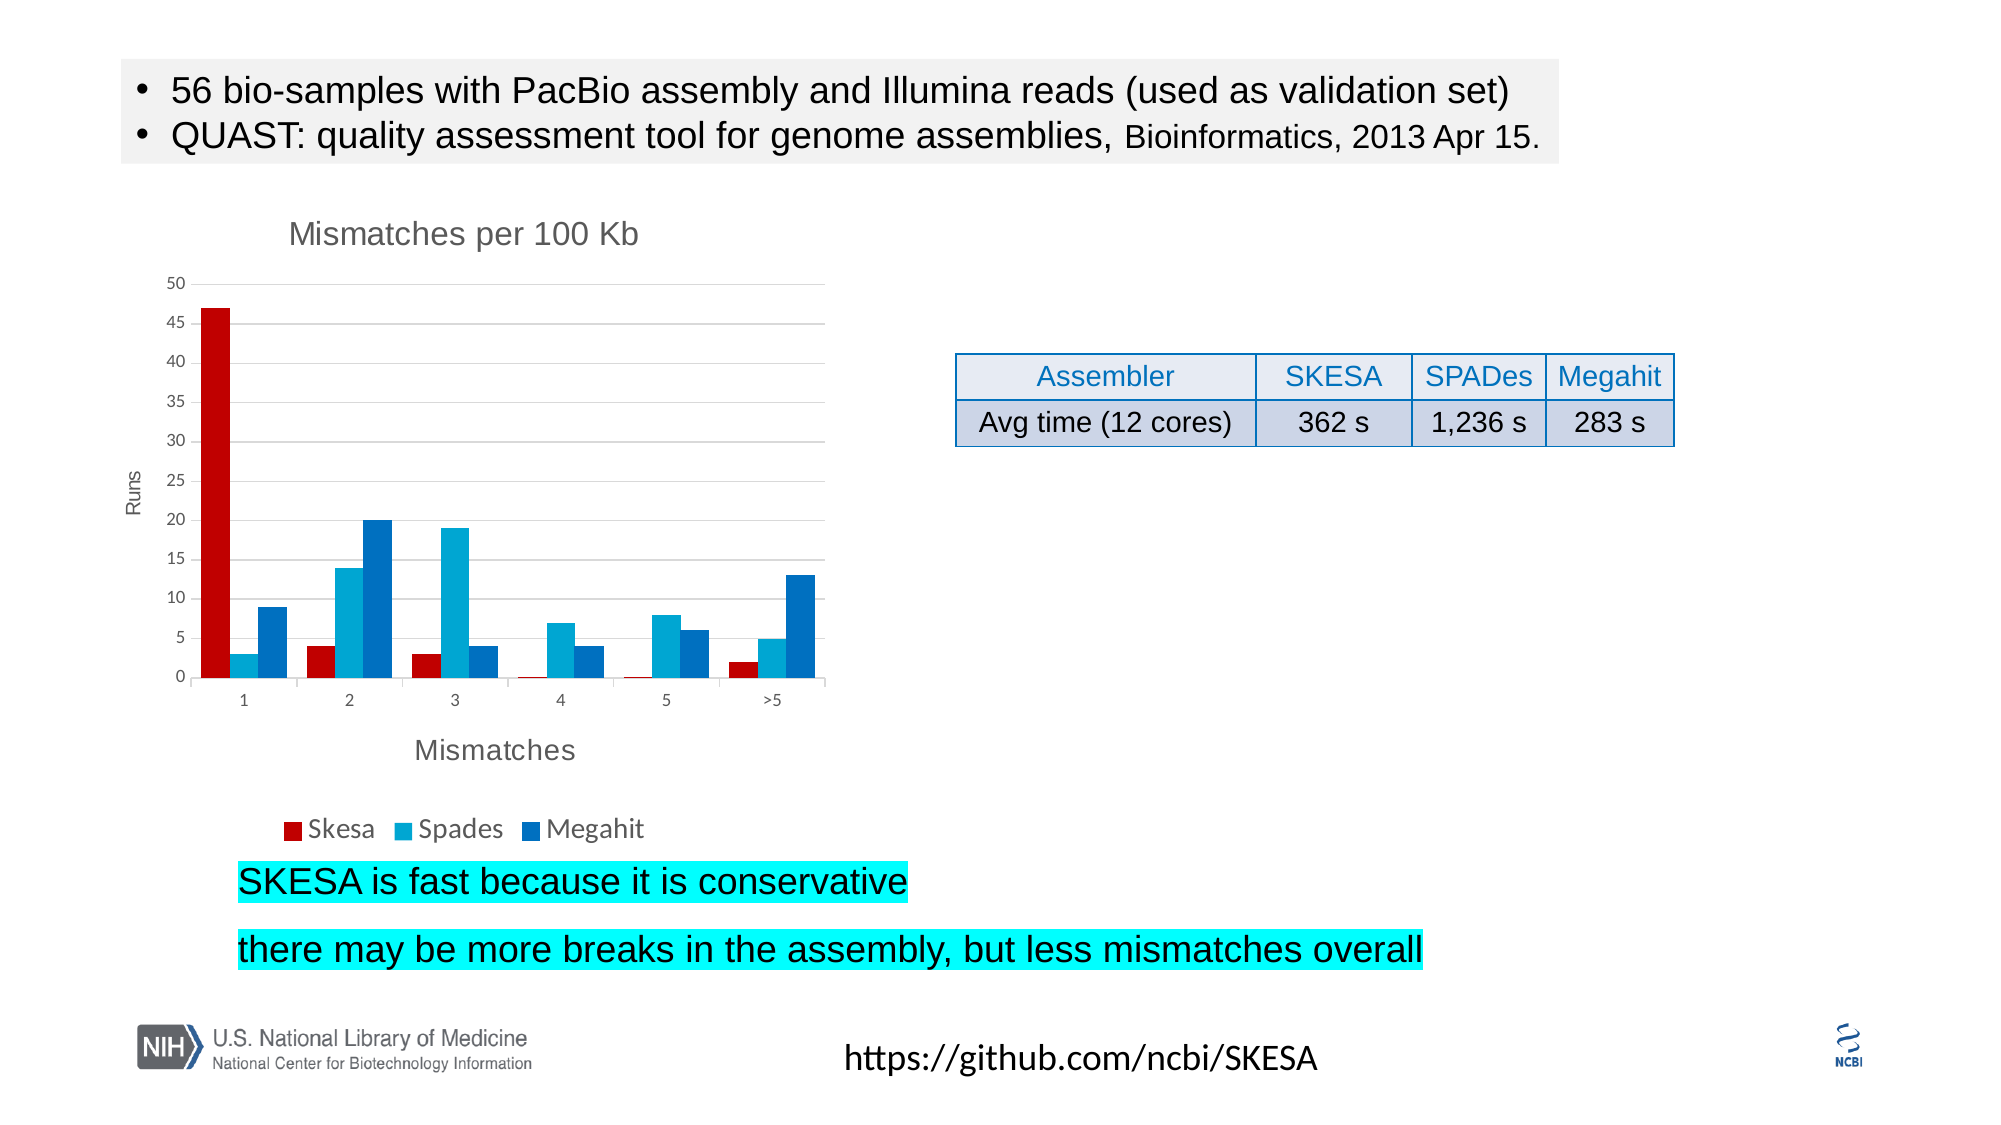

56 bio-samples with PacBio assembly and Illumina reads (used as validation set)
QUAST: quality assessment tool for genome assemblies, Bioinformatics, 2013 Apr 15.

### Chart: Mismatches per 100 Kb

| Category | Skesa | Spades | Megahit |
|---|---|---|---|
| 1 | 47.0 | 3.0 | 9.0 |
| 2 | 4.0 | 14.0 | 20.0 |
| 3 | 3.0 | 19.0 | 4.0 |
| 4 | 0.1 | 7.0 | 4.0 |
| 5 | 0.1 | 8.0 | 6.0 |
| >5 | 2.0 | 5.0 | 13.0 |
| Assembler | SKESA | SPADes | Megahit |
| --- | --- | --- | --- |
| Avg time (12 cores) | 362 s | 1,236 s | 283 s |
SKESA is fast because it is conservative
there may be more breaks in the assembly, but less mismatches overall
https://github.com/ncbi/SKESA